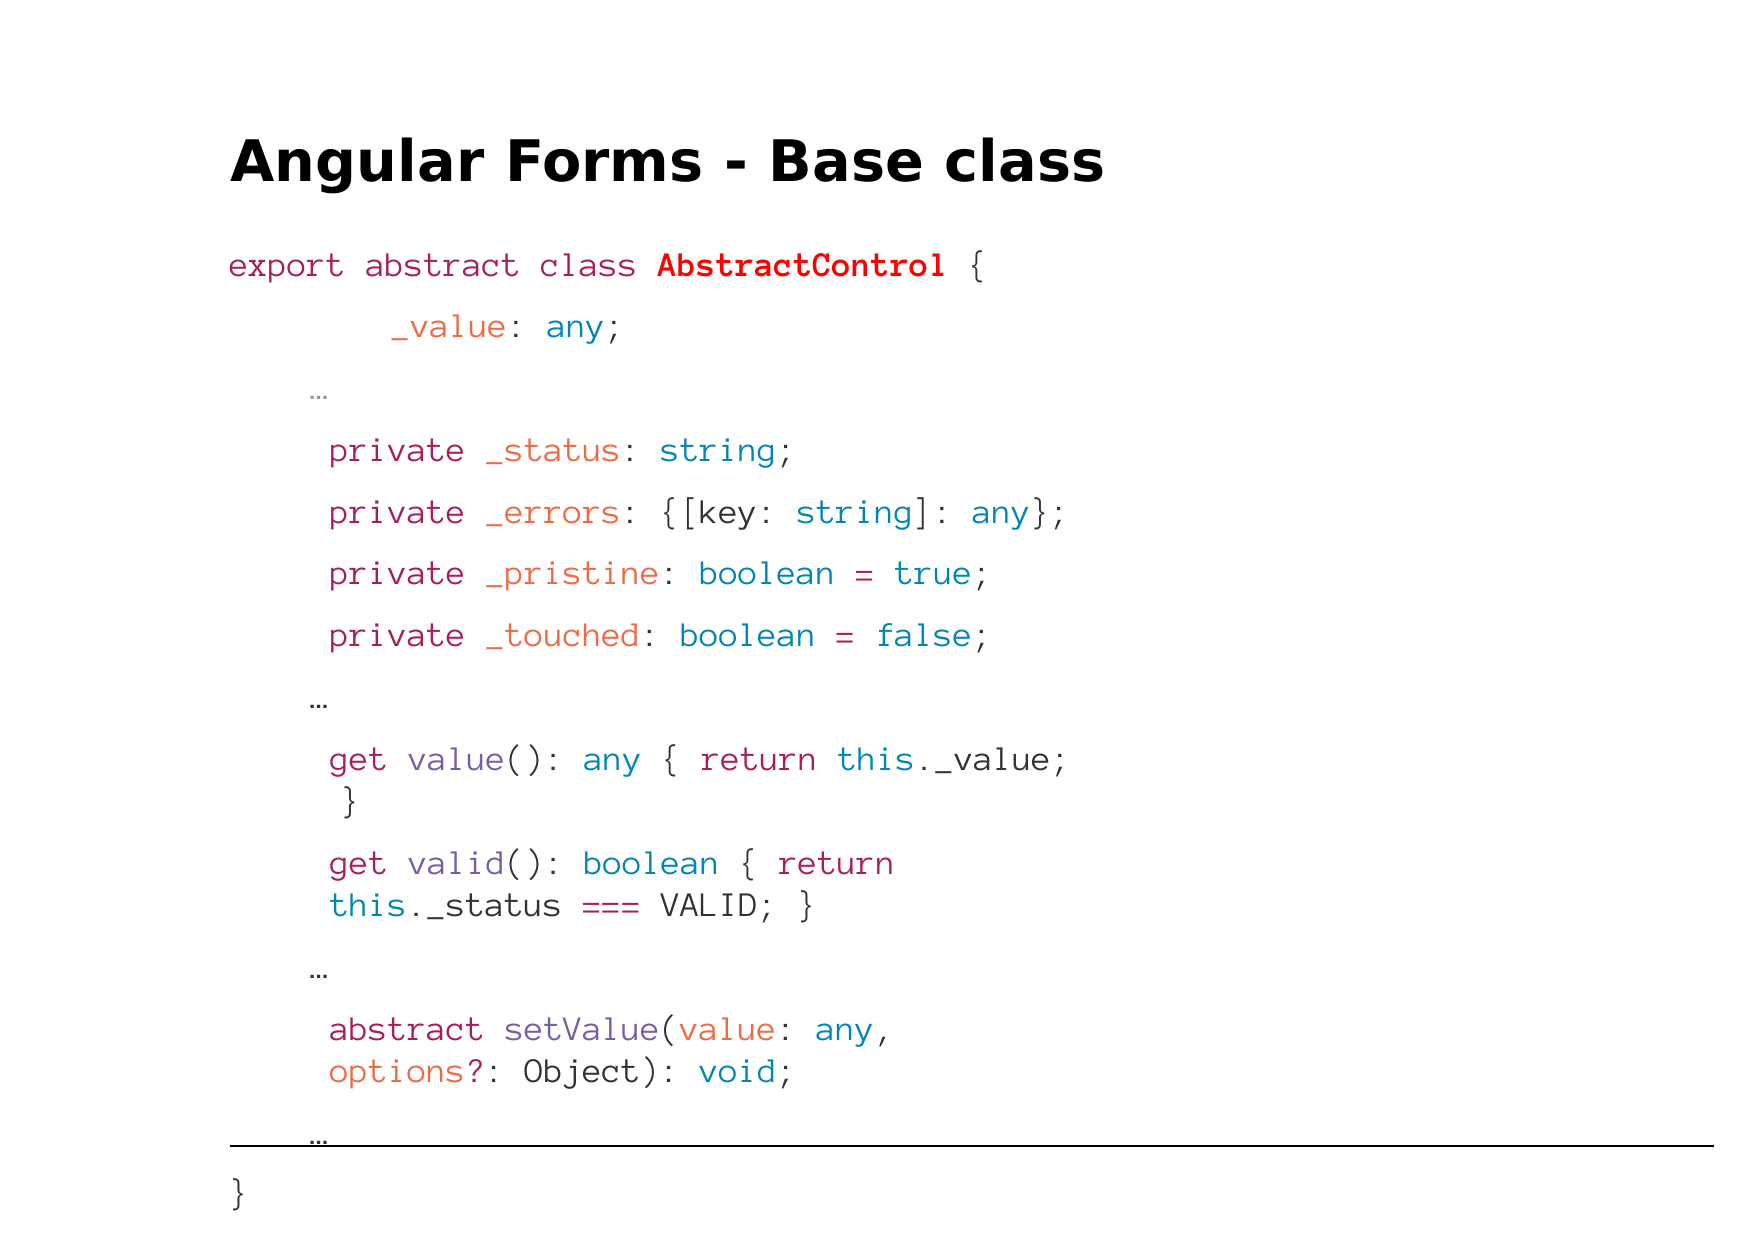

Angular Forms - Base class
export  abstract  class  AbstractControl  {
_value:  any;
…
private  _status:  string;
private  _errors:  {[key:  string]:  any}; private  _pristine:  boolean  =  true; private  _touched:  boolean  =  false;
…
get  value():  any  {  return  this._value;  }
get  valid():  boolean  {  return  this._status  ===  VALID;  }
…
abstract  setValue(value:  any,  options?:  Object):  void;
…
}